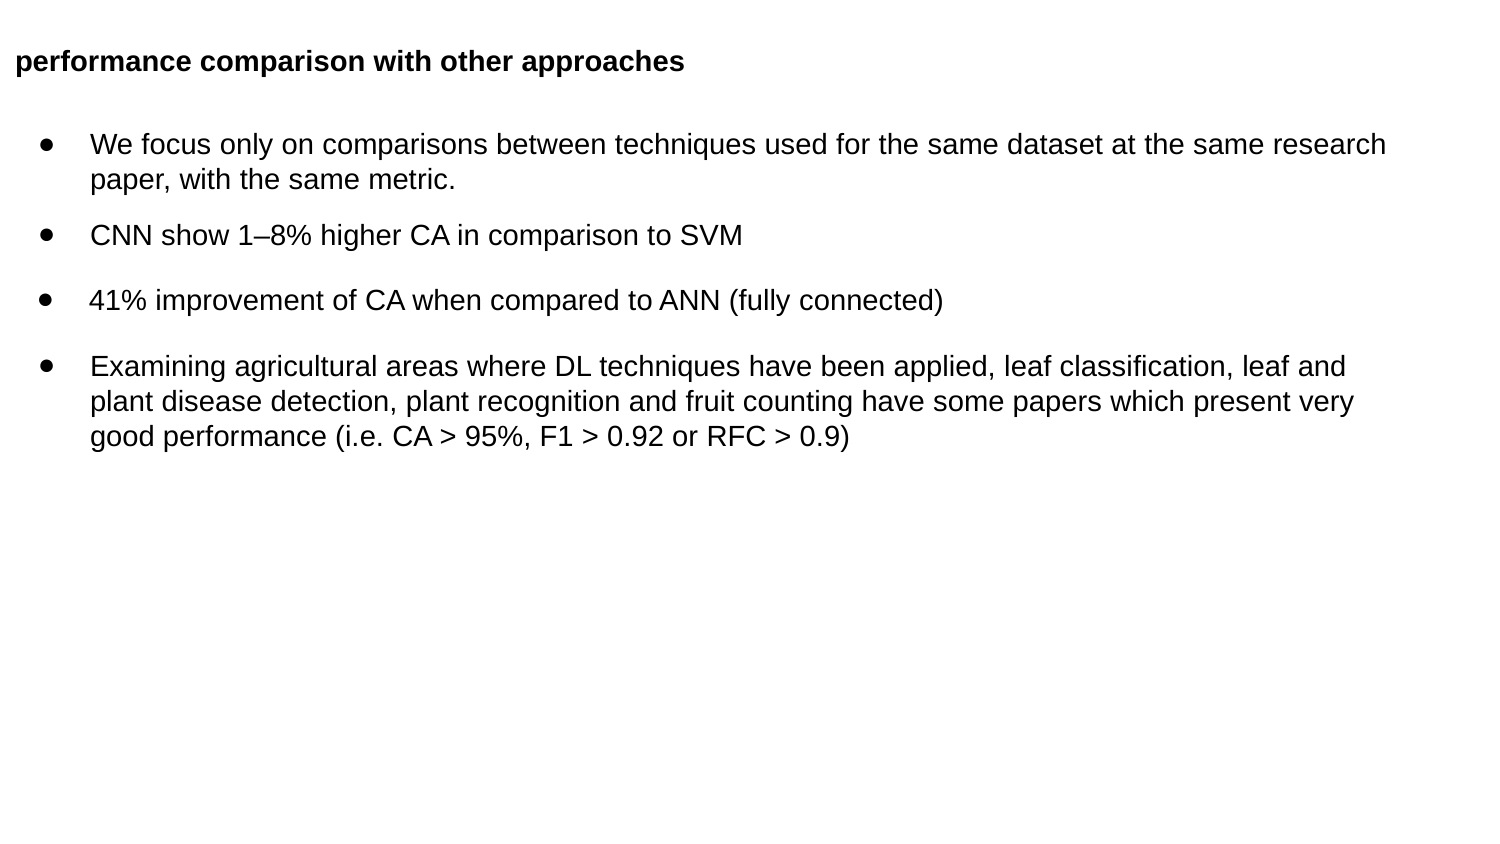

performance comparison with other approaches
We focus only on comparisons between techniques used for the same dataset at the same research paper, with the same metric.
CNN show 1–8% higher CA in comparison to SVM
41% improvement of CA when compared to ANN (fully connected)
Examining agricultural areas where DL techniques have been applied, leaf classification, leaf and plant disease detection, plant recognition and fruit counting have some papers which present very good performance (i.e. CA > 95%, F1 > 0.92 or RFC > 0.9)